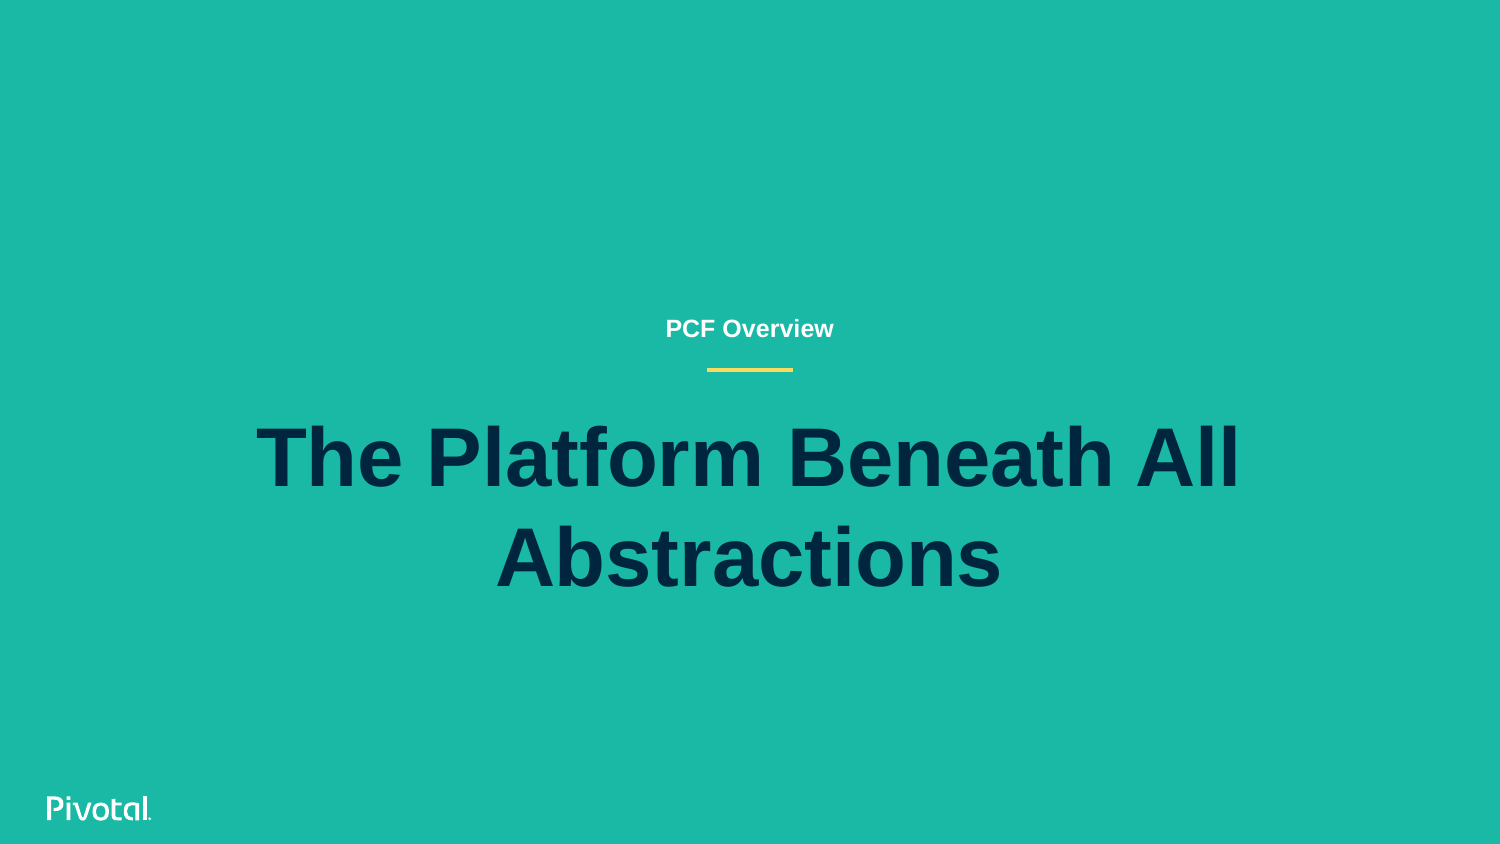

PCF Overview
# The Platform Beneath All Abstractions